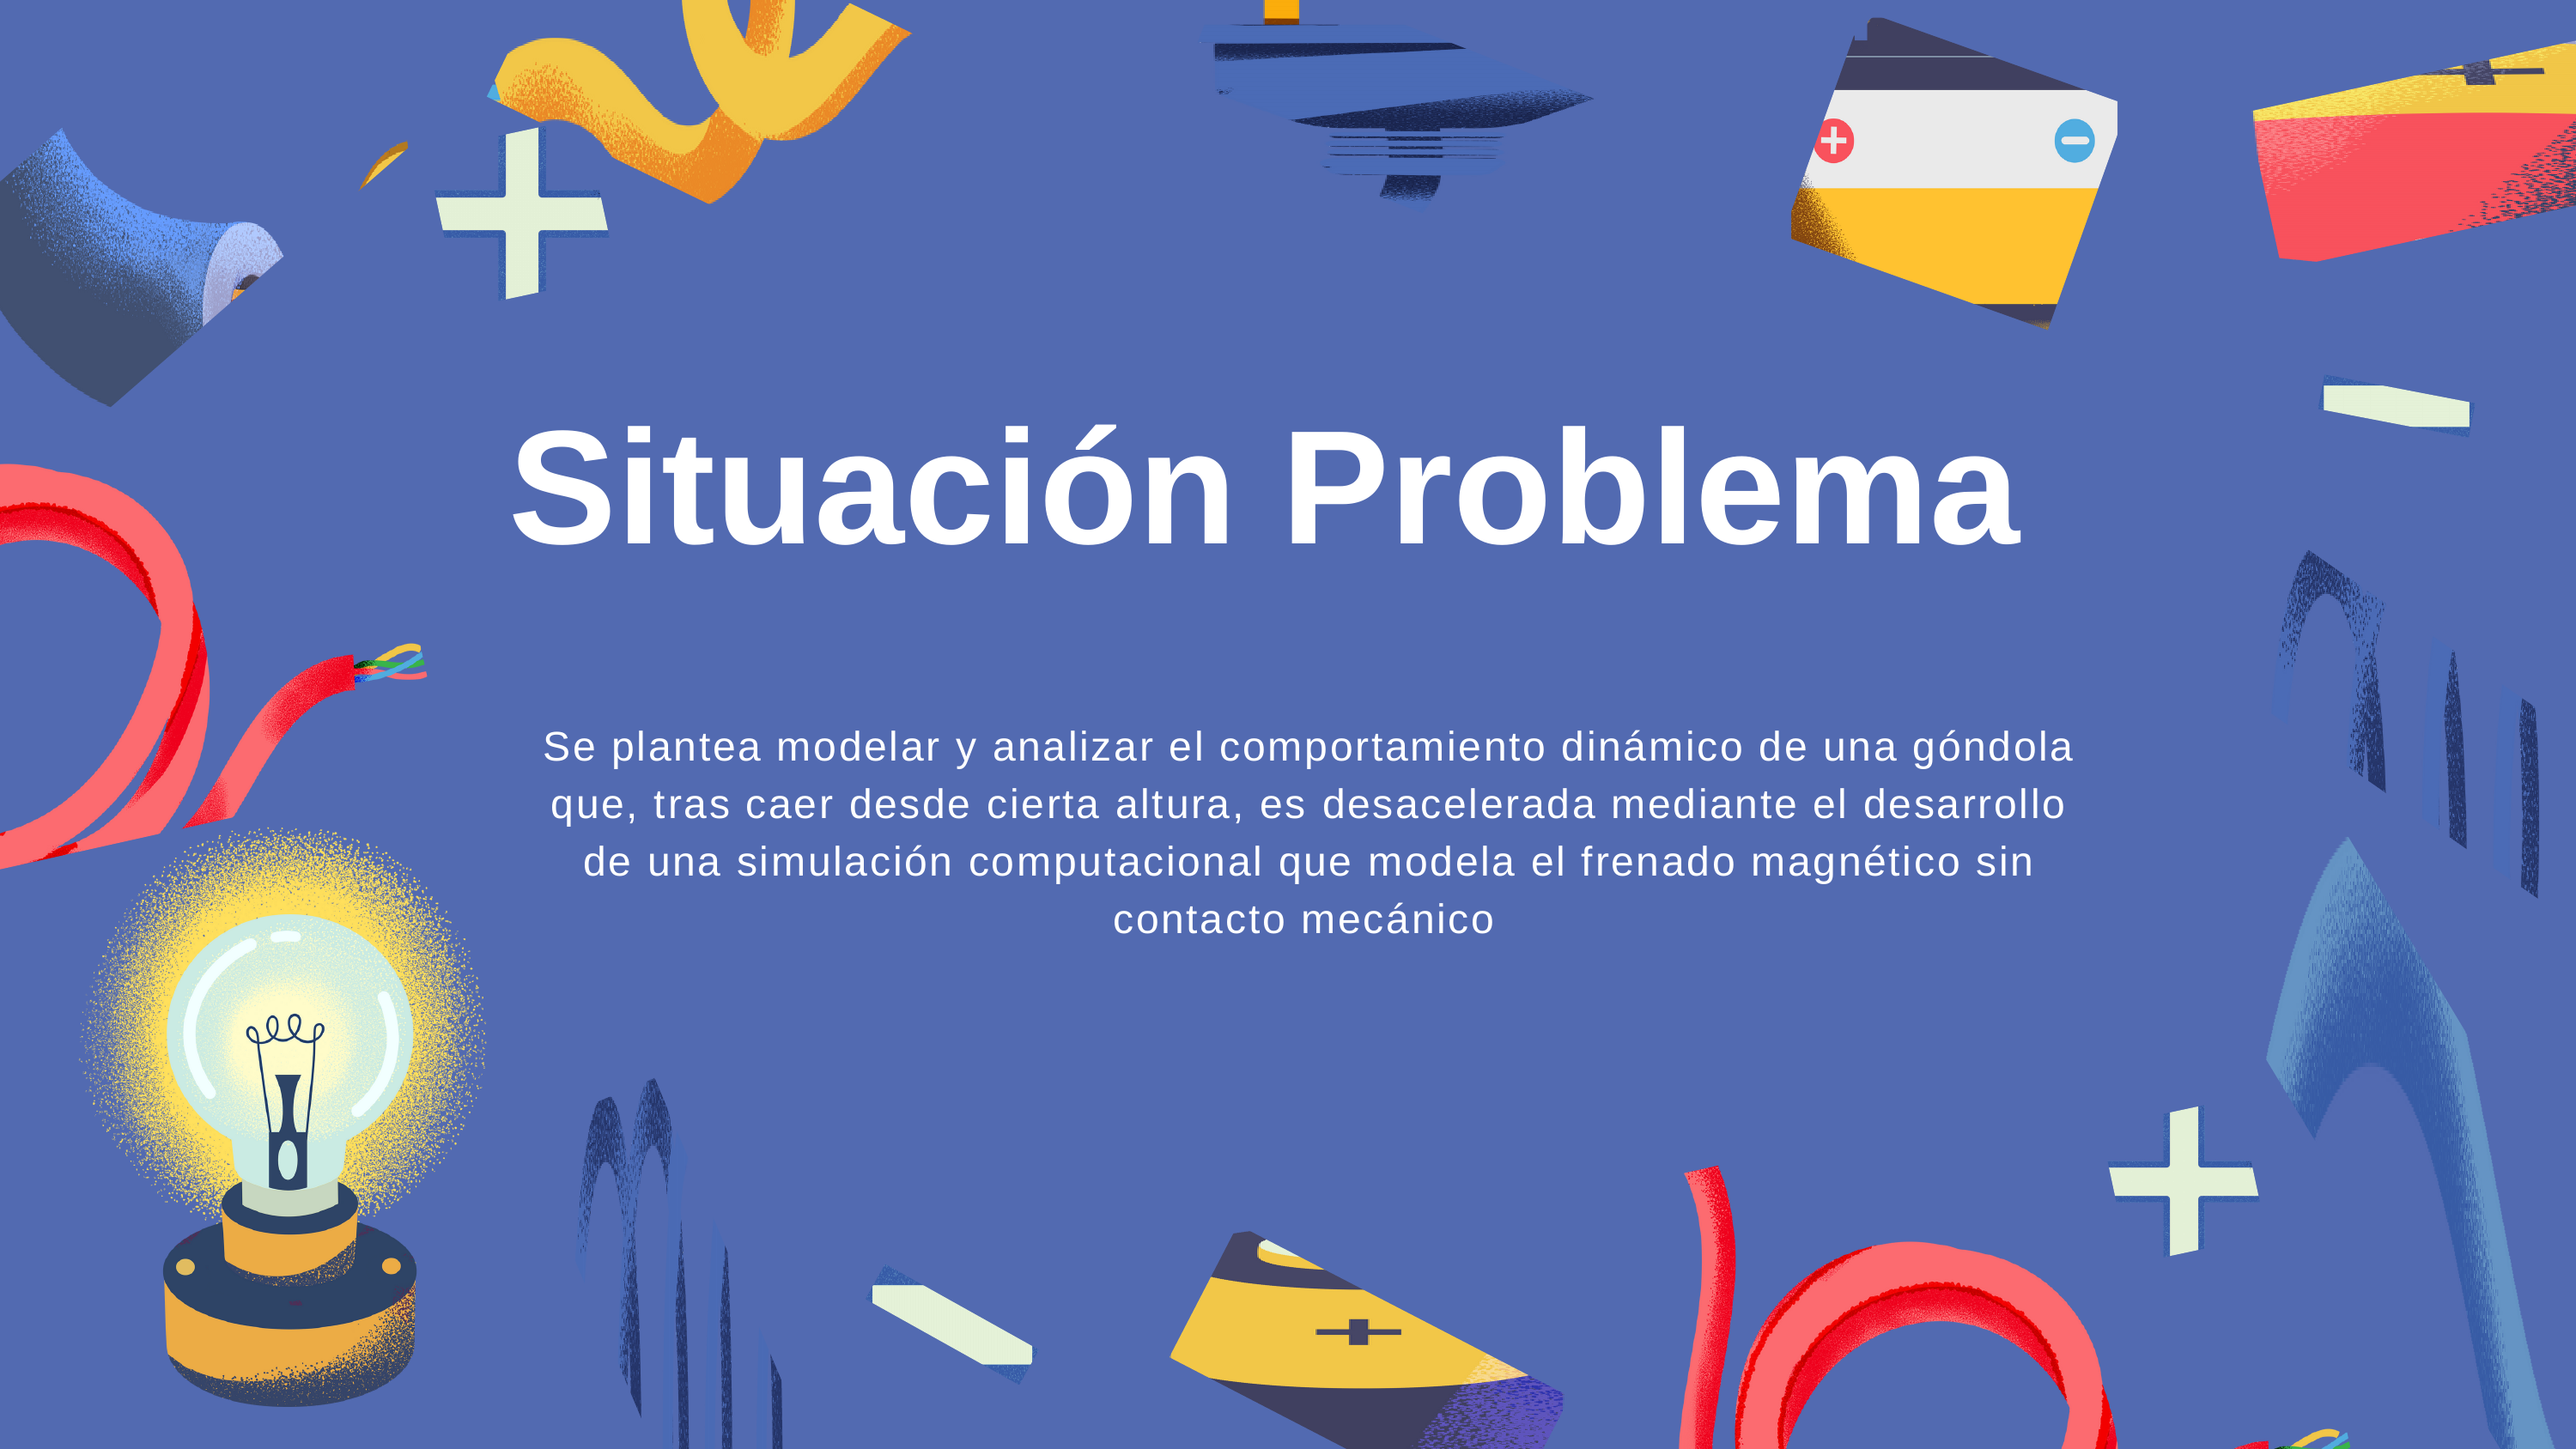

Situación Problema

Se plantea modelar y analizar el comportamiento dinámico de una góndola que, tras caer desde cierta altura, es desacelerada mediante el desarrollo de una simulación computacional que modela el frenado magnético sin contacto mecánico